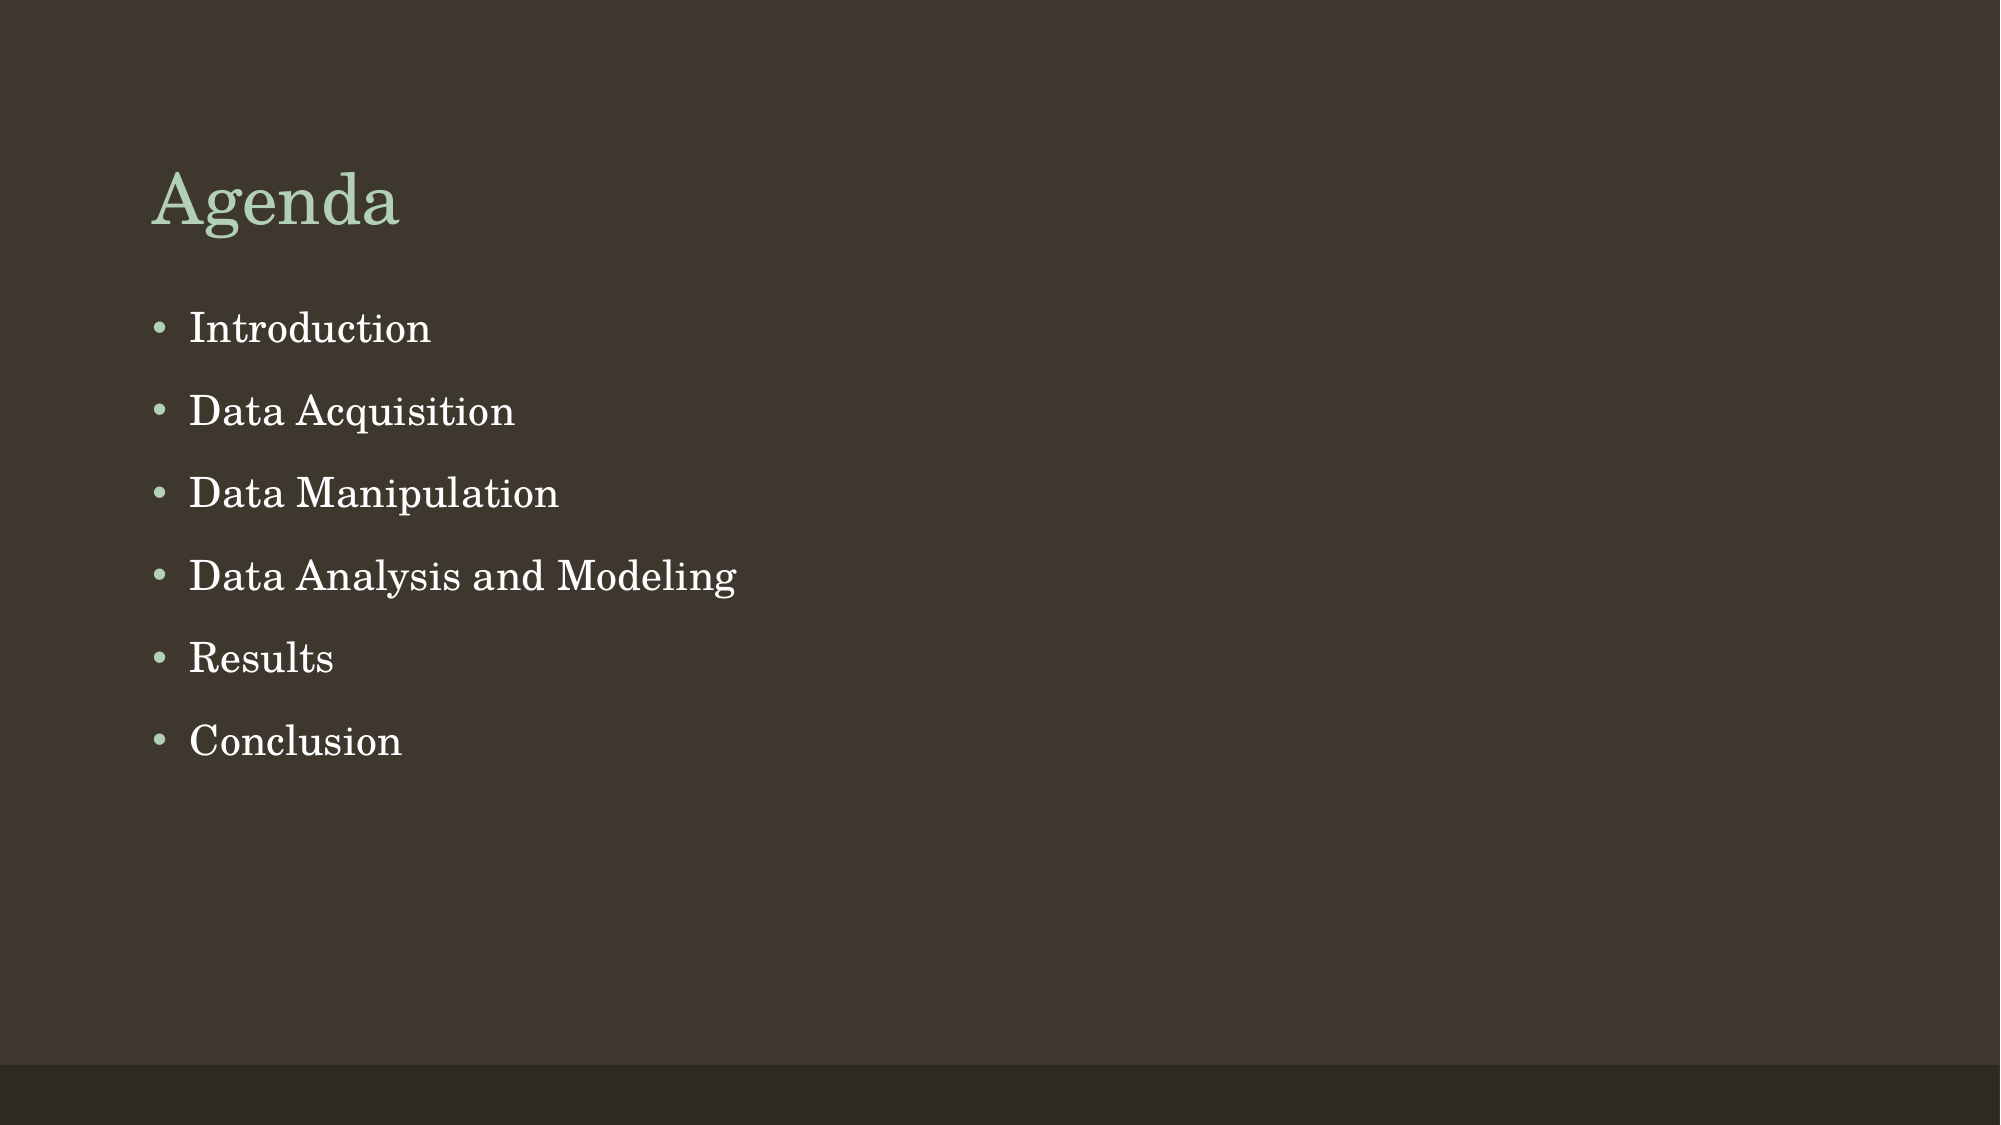

# Agenda
Introduction
Data Acquisition
Data Manipulation
Data Analysis and Modeling
Results
Conclusion